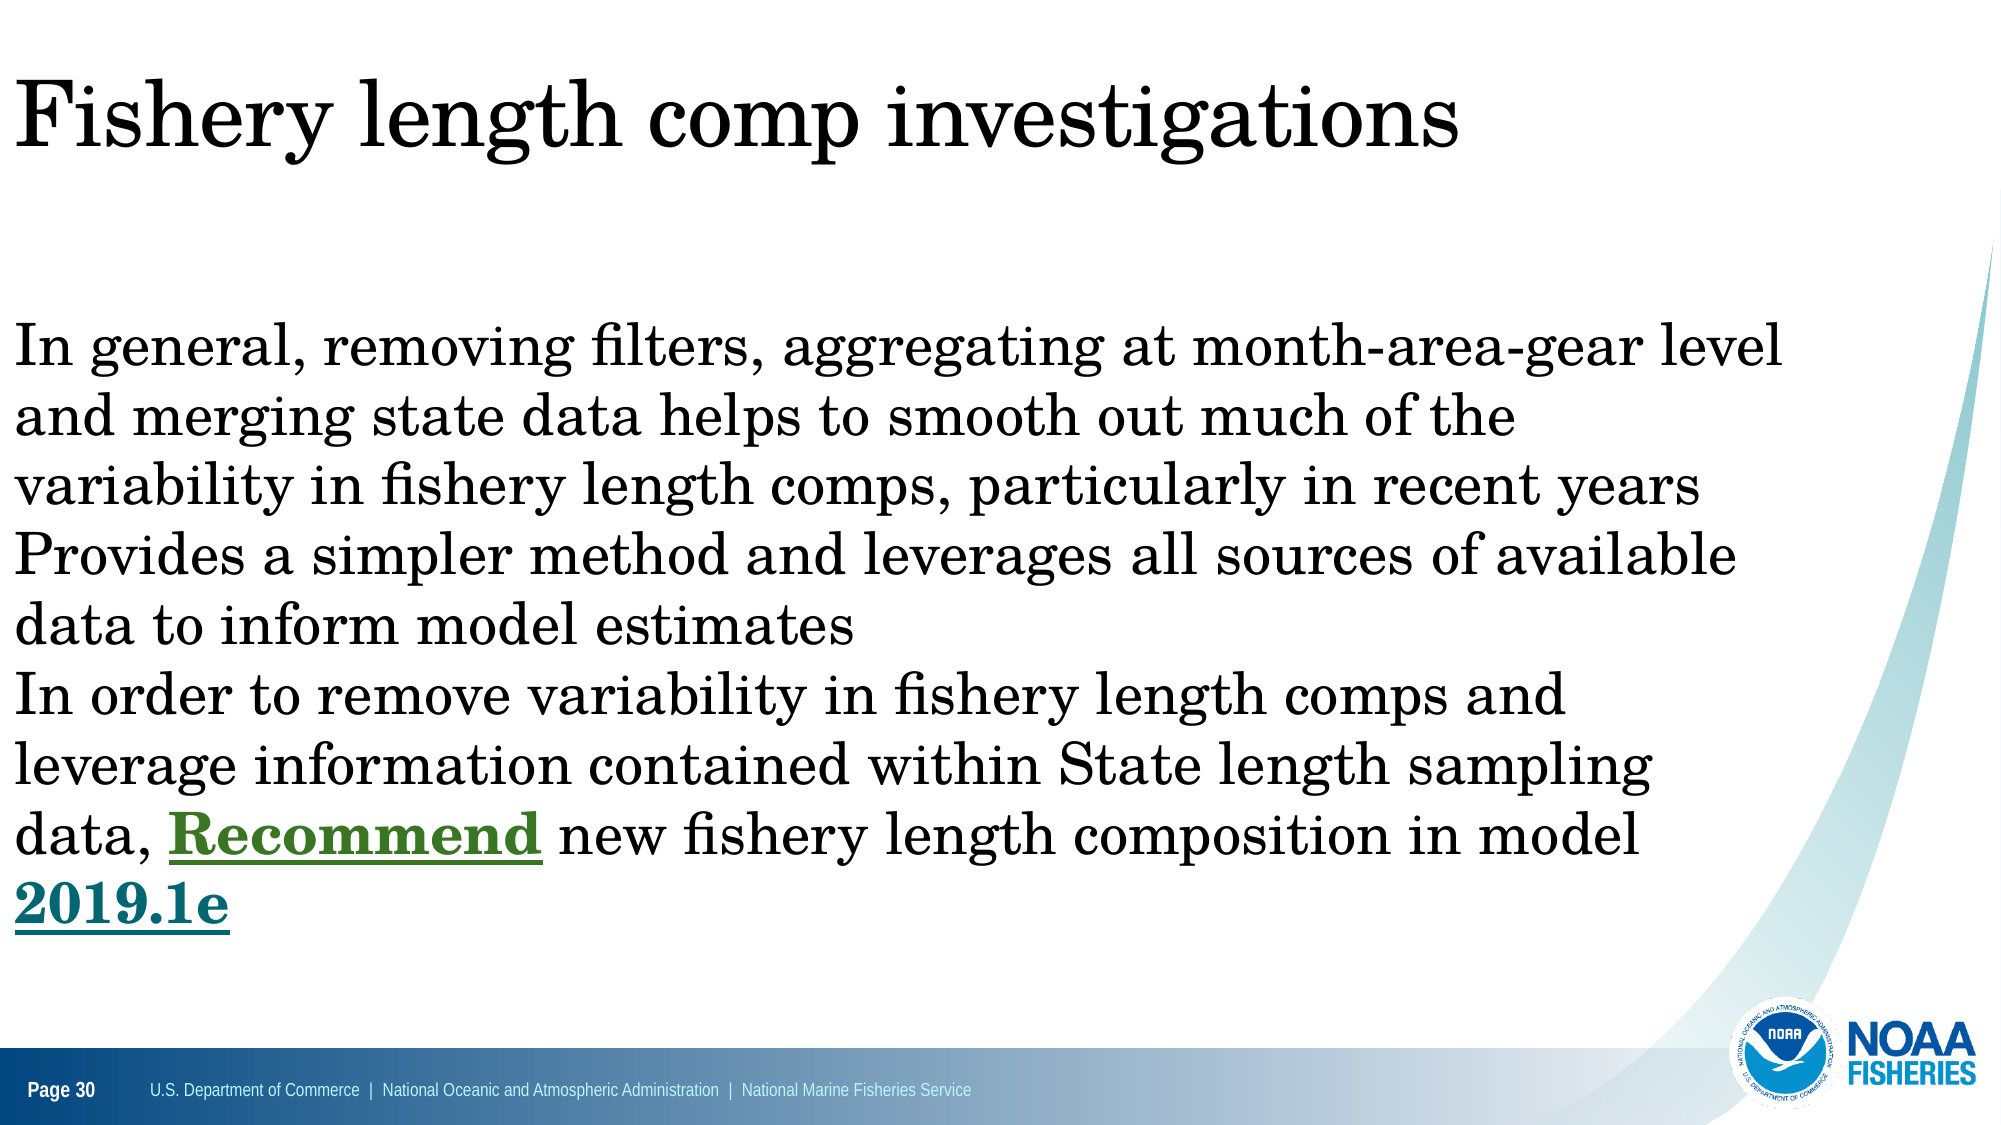

Fishery length comp investigations
In general, removing filters, aggregating at month-area-gear level and merging state data helps to smooth out much of the variability in fishery length comps, particularly in recent years
Provides a simpler method and leverages all sources of available data to inform model estimates
In order to remove variability in fishery length comps and leverage information contained within State length sampling data, Recommend new fishery length composition in model 2019.1e